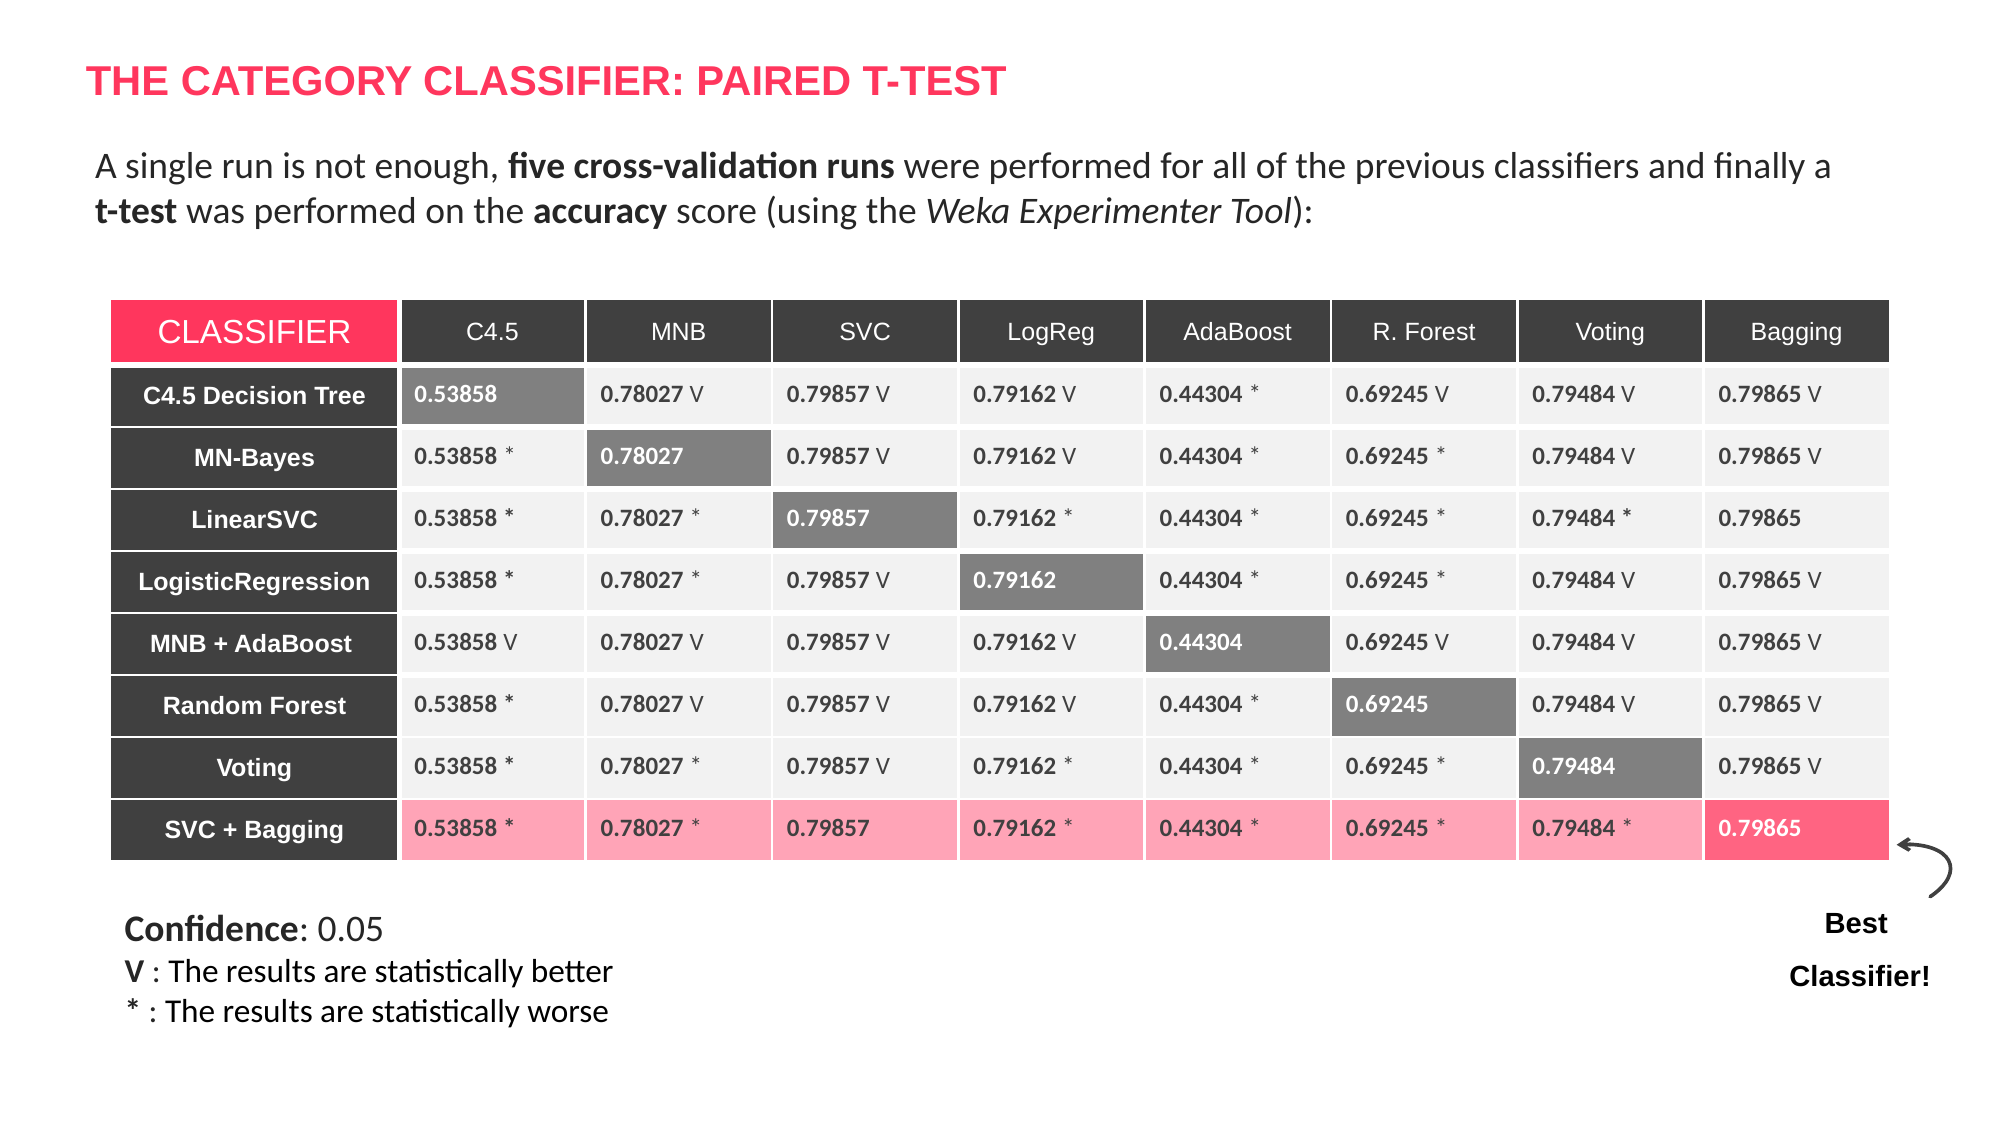

THE CATEGORY CLASSIFIER: PAIRED T-TEST
A single run is not enough, five cross-validation runs were performed for all of the previous classifiers and finally a t-test was performed on the accuracy score (using the Weka Experimenter Tool):
| CLASSIFIER | C4.5 | MNB | SVC | LogReg | AdaBoost | R. Forest | Voting | Bagging |
| --- | --- | --- | --- | --- | --- | --- | --- | --- |
| C4.5 Decision Tree | 0.53858 | 0.78027 V | 0.79857 V | 0.79162 V | 0.44304 \* | 0.69245 V | 0.79484 V | 0.79865 V |
| MN-Bayes | 0.53858 \* | 0.78027 | 0.79857 V | 0.79162 V | 0.44304 \* | 0.69245 \* | 0.79484 V | 0.79865 V |
| LinearSVC | 0.53858 \* | 0.78027 \* | 0.79857 | 0.79162 \* | 0.44304 \* | 0.69245 \* | 0.79484 \* | 0.79865 |
| LogisticRegression | 0.53858 \* | 0.78027 \* | 0.79857 V | 0.79162 | 0.44304 \* | 0.69245 \* | 0.79484 V | 0.79865 V |
| MNB + AdaBoost | 0.53858 V | 0.78027 V | 0.79857 V | 0.79162 V | 0.44304 | 0.69245 V | 0.79484 V | 0.79865 V |
| Random Forest | 0.53858 \* | 0.78027 V | 0.79857 V | 0.79162 V | 0.44304 \* | 0.69245 | 0.79484 V | 0.79865 V |
| Voting | 0.53858 \* | 0.78027 \* | 0.79857 V | 0.79162 \* | 0.44304 \* | 0.69245 \* | 0.79484 | 0.79865 V |
| SVC + Bagging | 0.53858 \* | 0.78027 \* | 0.79857 | 0.79162 \* | 0.44304 \* | 0.69245 \* | 0.79484 \* | 0.79865 |

Best
Classifier!
Confidence: 0.05
V : The results are statistically better
* : The results are statistically worse